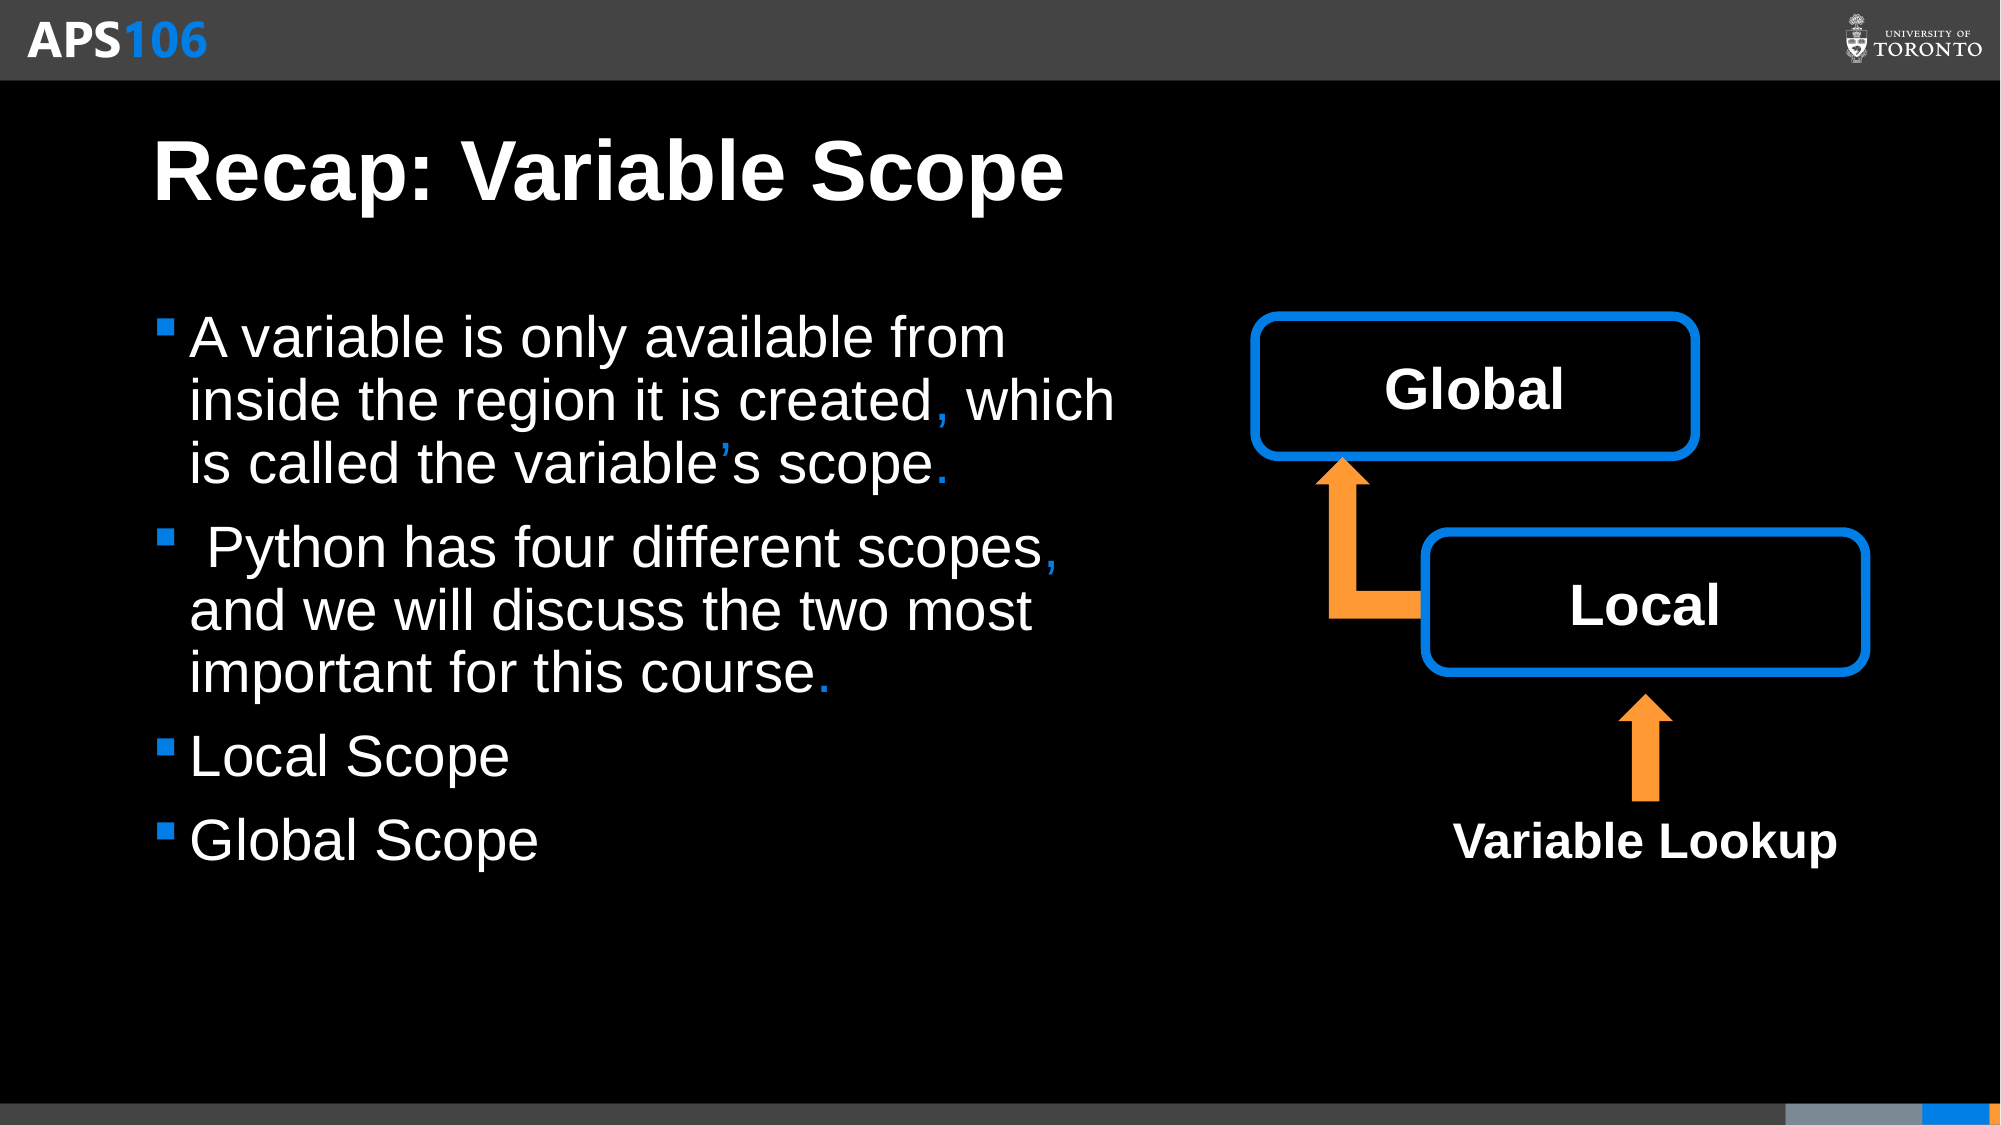

# Recap: Variable Scope
A variable is only available from inside the region it is created, which is called the variable’s scope.
 Python has four different scopes, and we will discuss the two most important for this course.
Local Scope
Global Scope

Global

Local

Variable Lookup